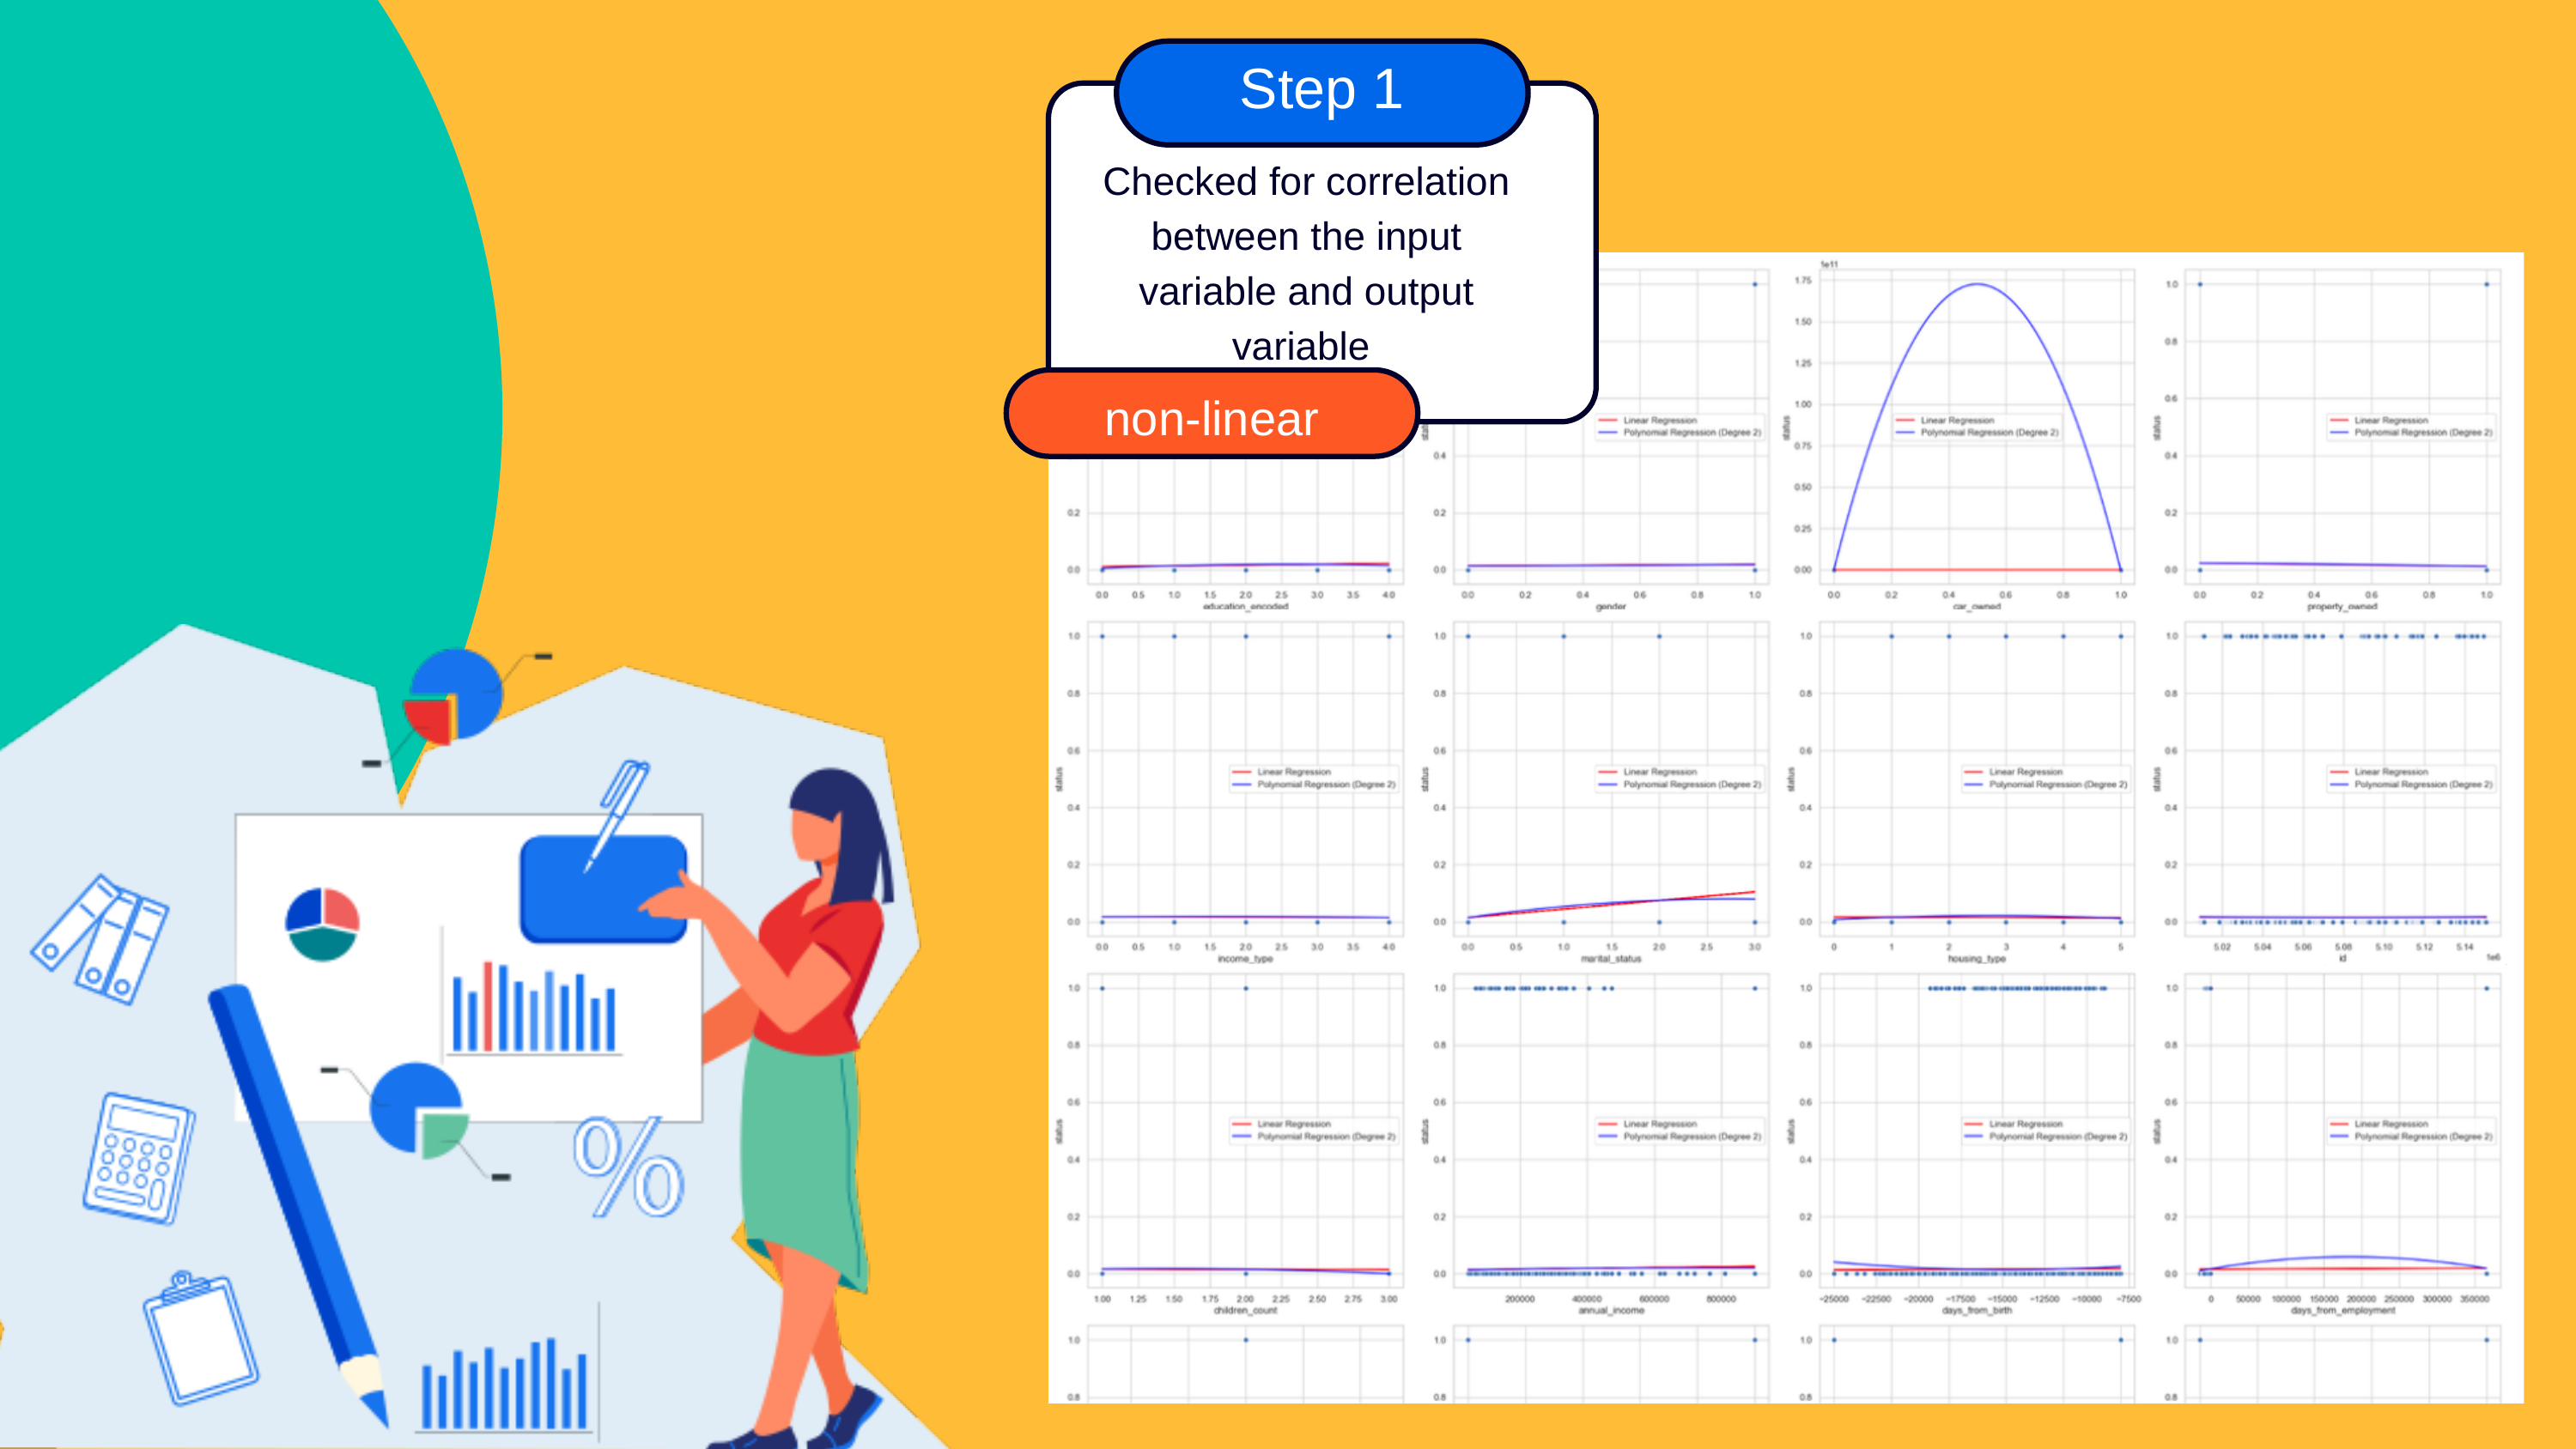

Step 1

Checked for correlation between the input variable and output variable

non-linear